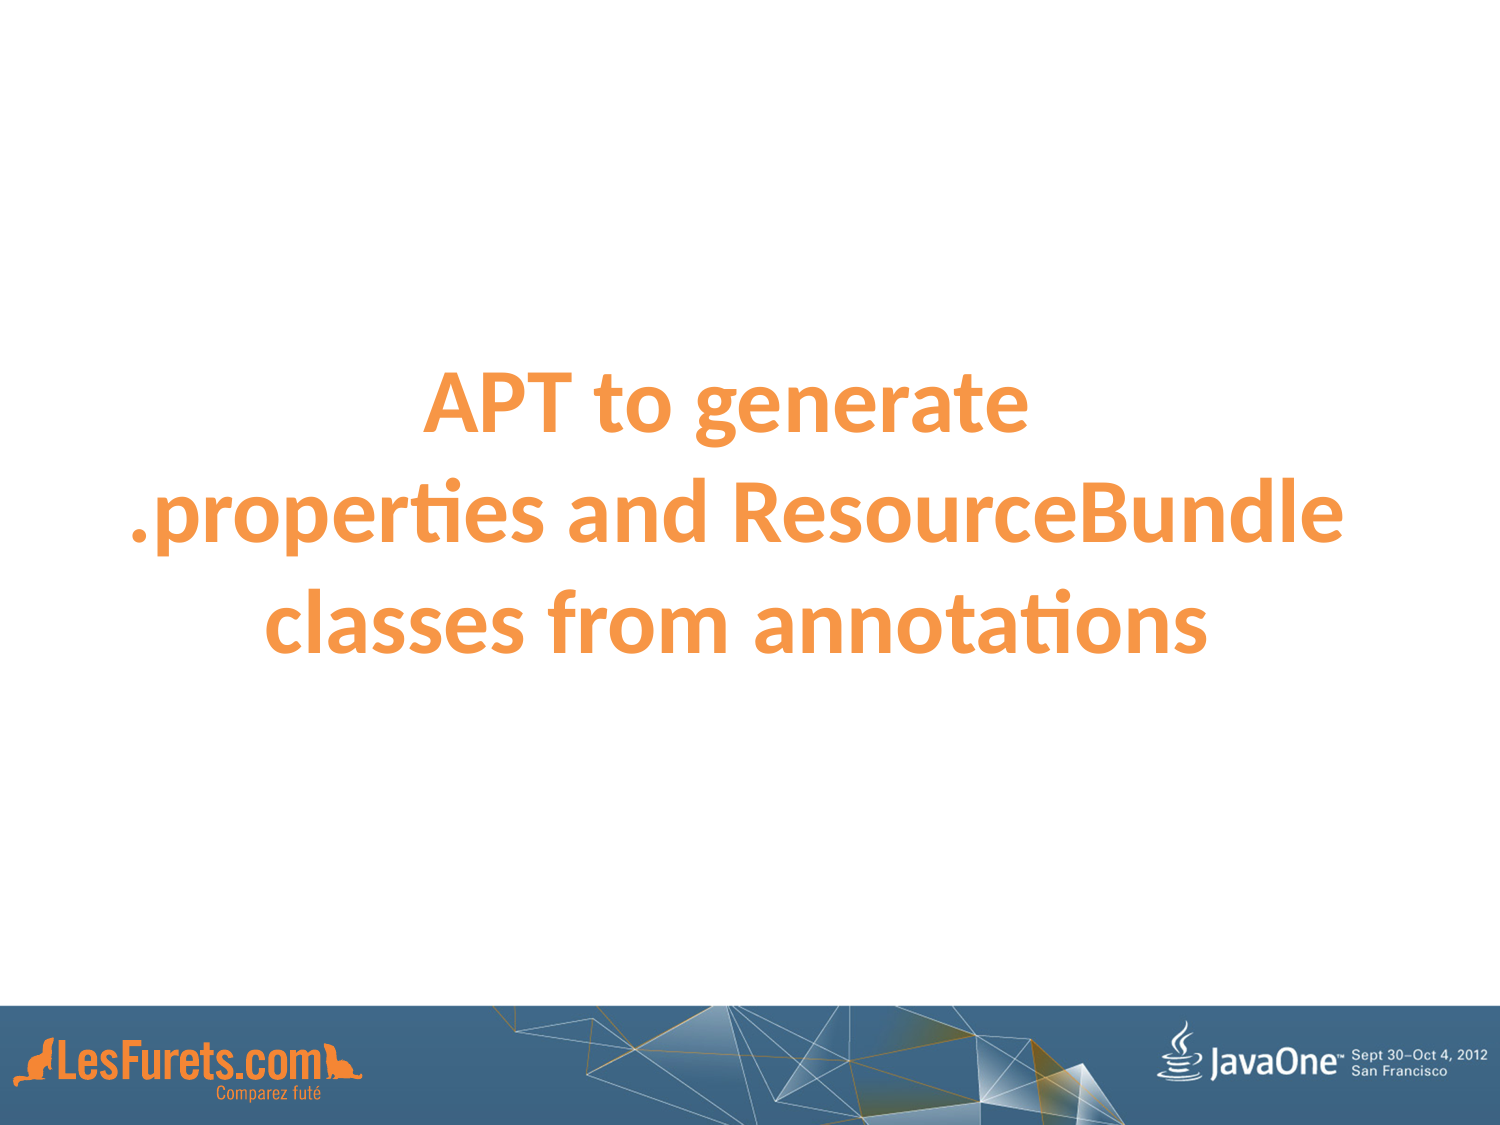

# APT to generate .properties and ResourceBundle classes from annotations